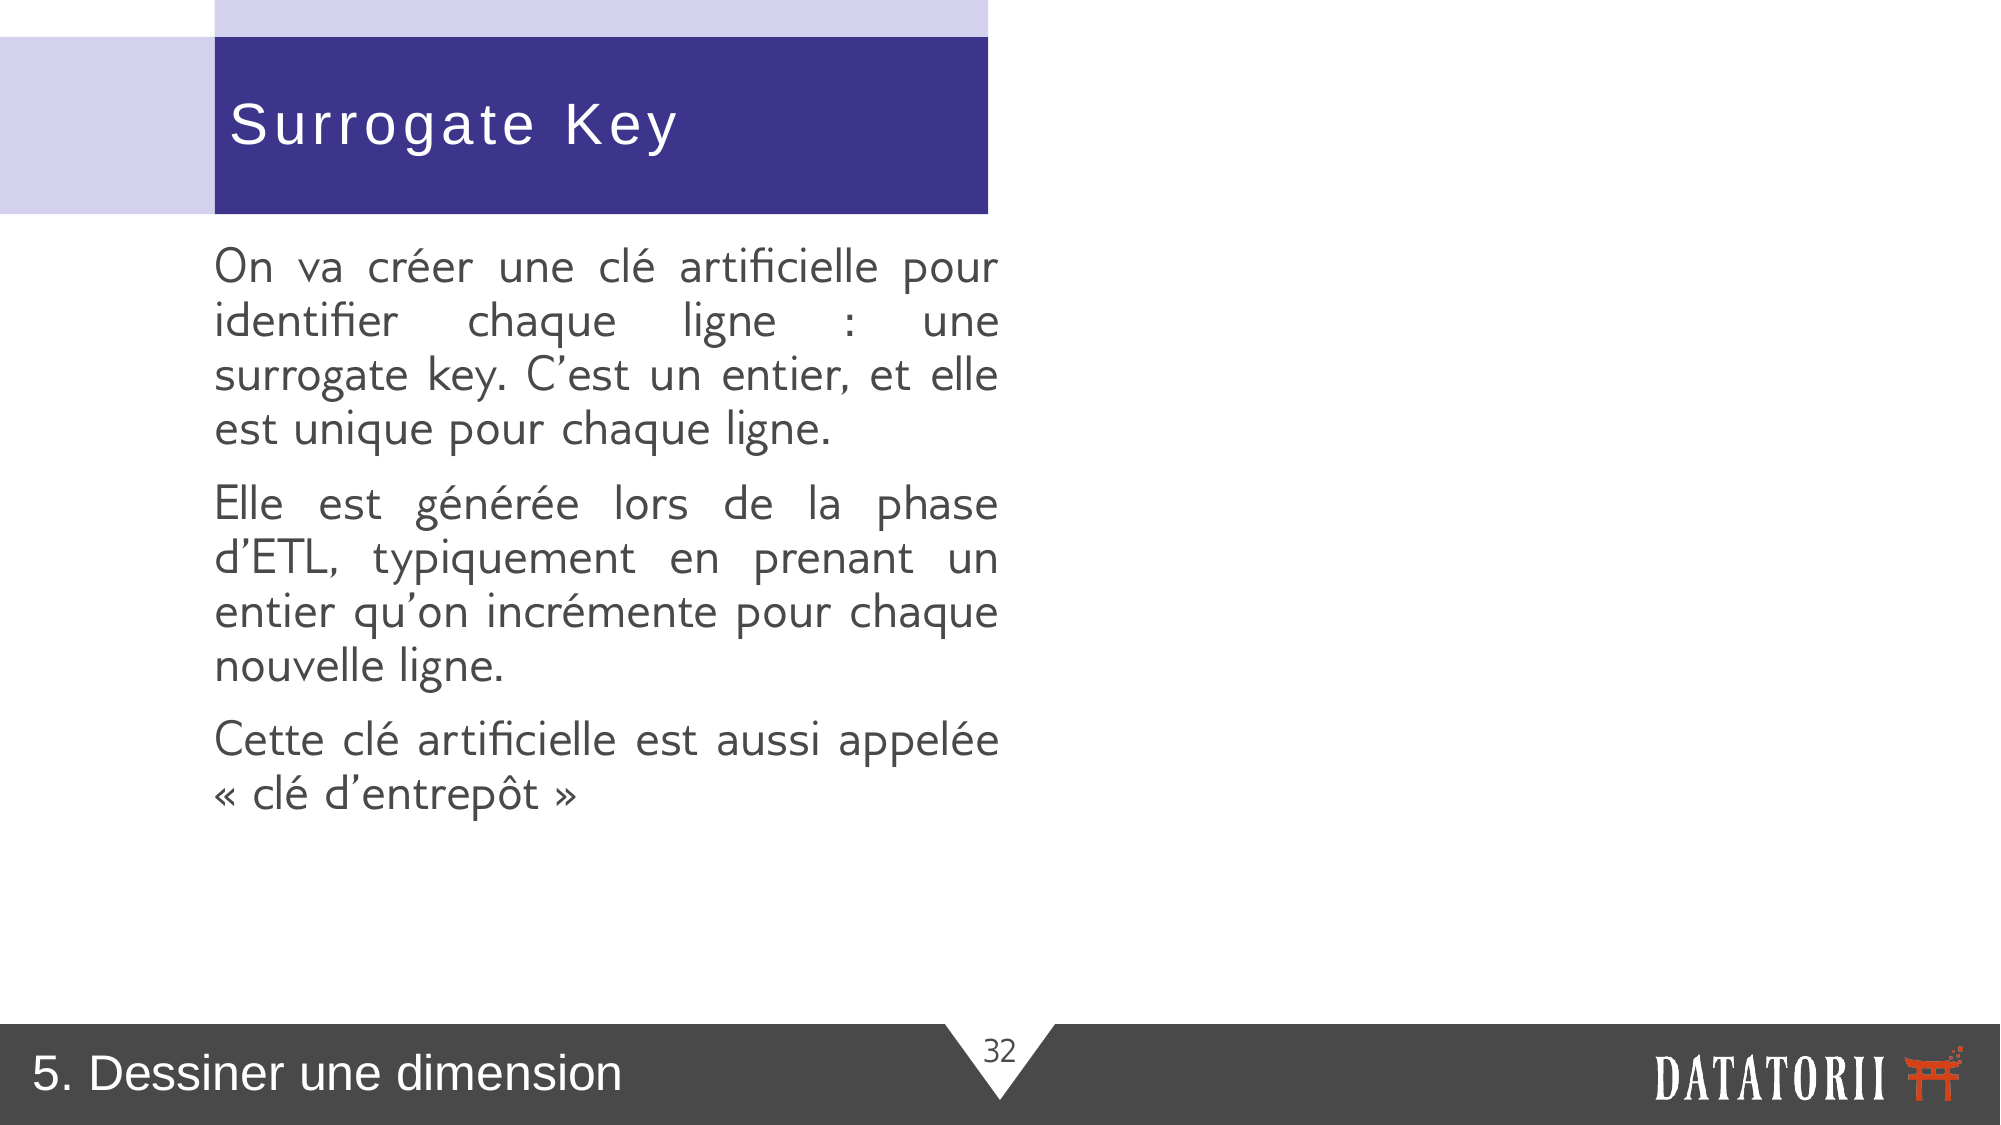

Surrogate Key
On va créer une clé artificielle pour identifier chaque ligne : une surrogate key. C’est un entier, et elle est unique pour chaque ligne.
Elle est générée lors de la phase d’ETL, typiquement en prenant un entier qu’on incrémente pour chaque nouvelle ligne.
Cette clé artificielle est aussi appelée « clé d’entrepôt »
5. Dessiner une dimension